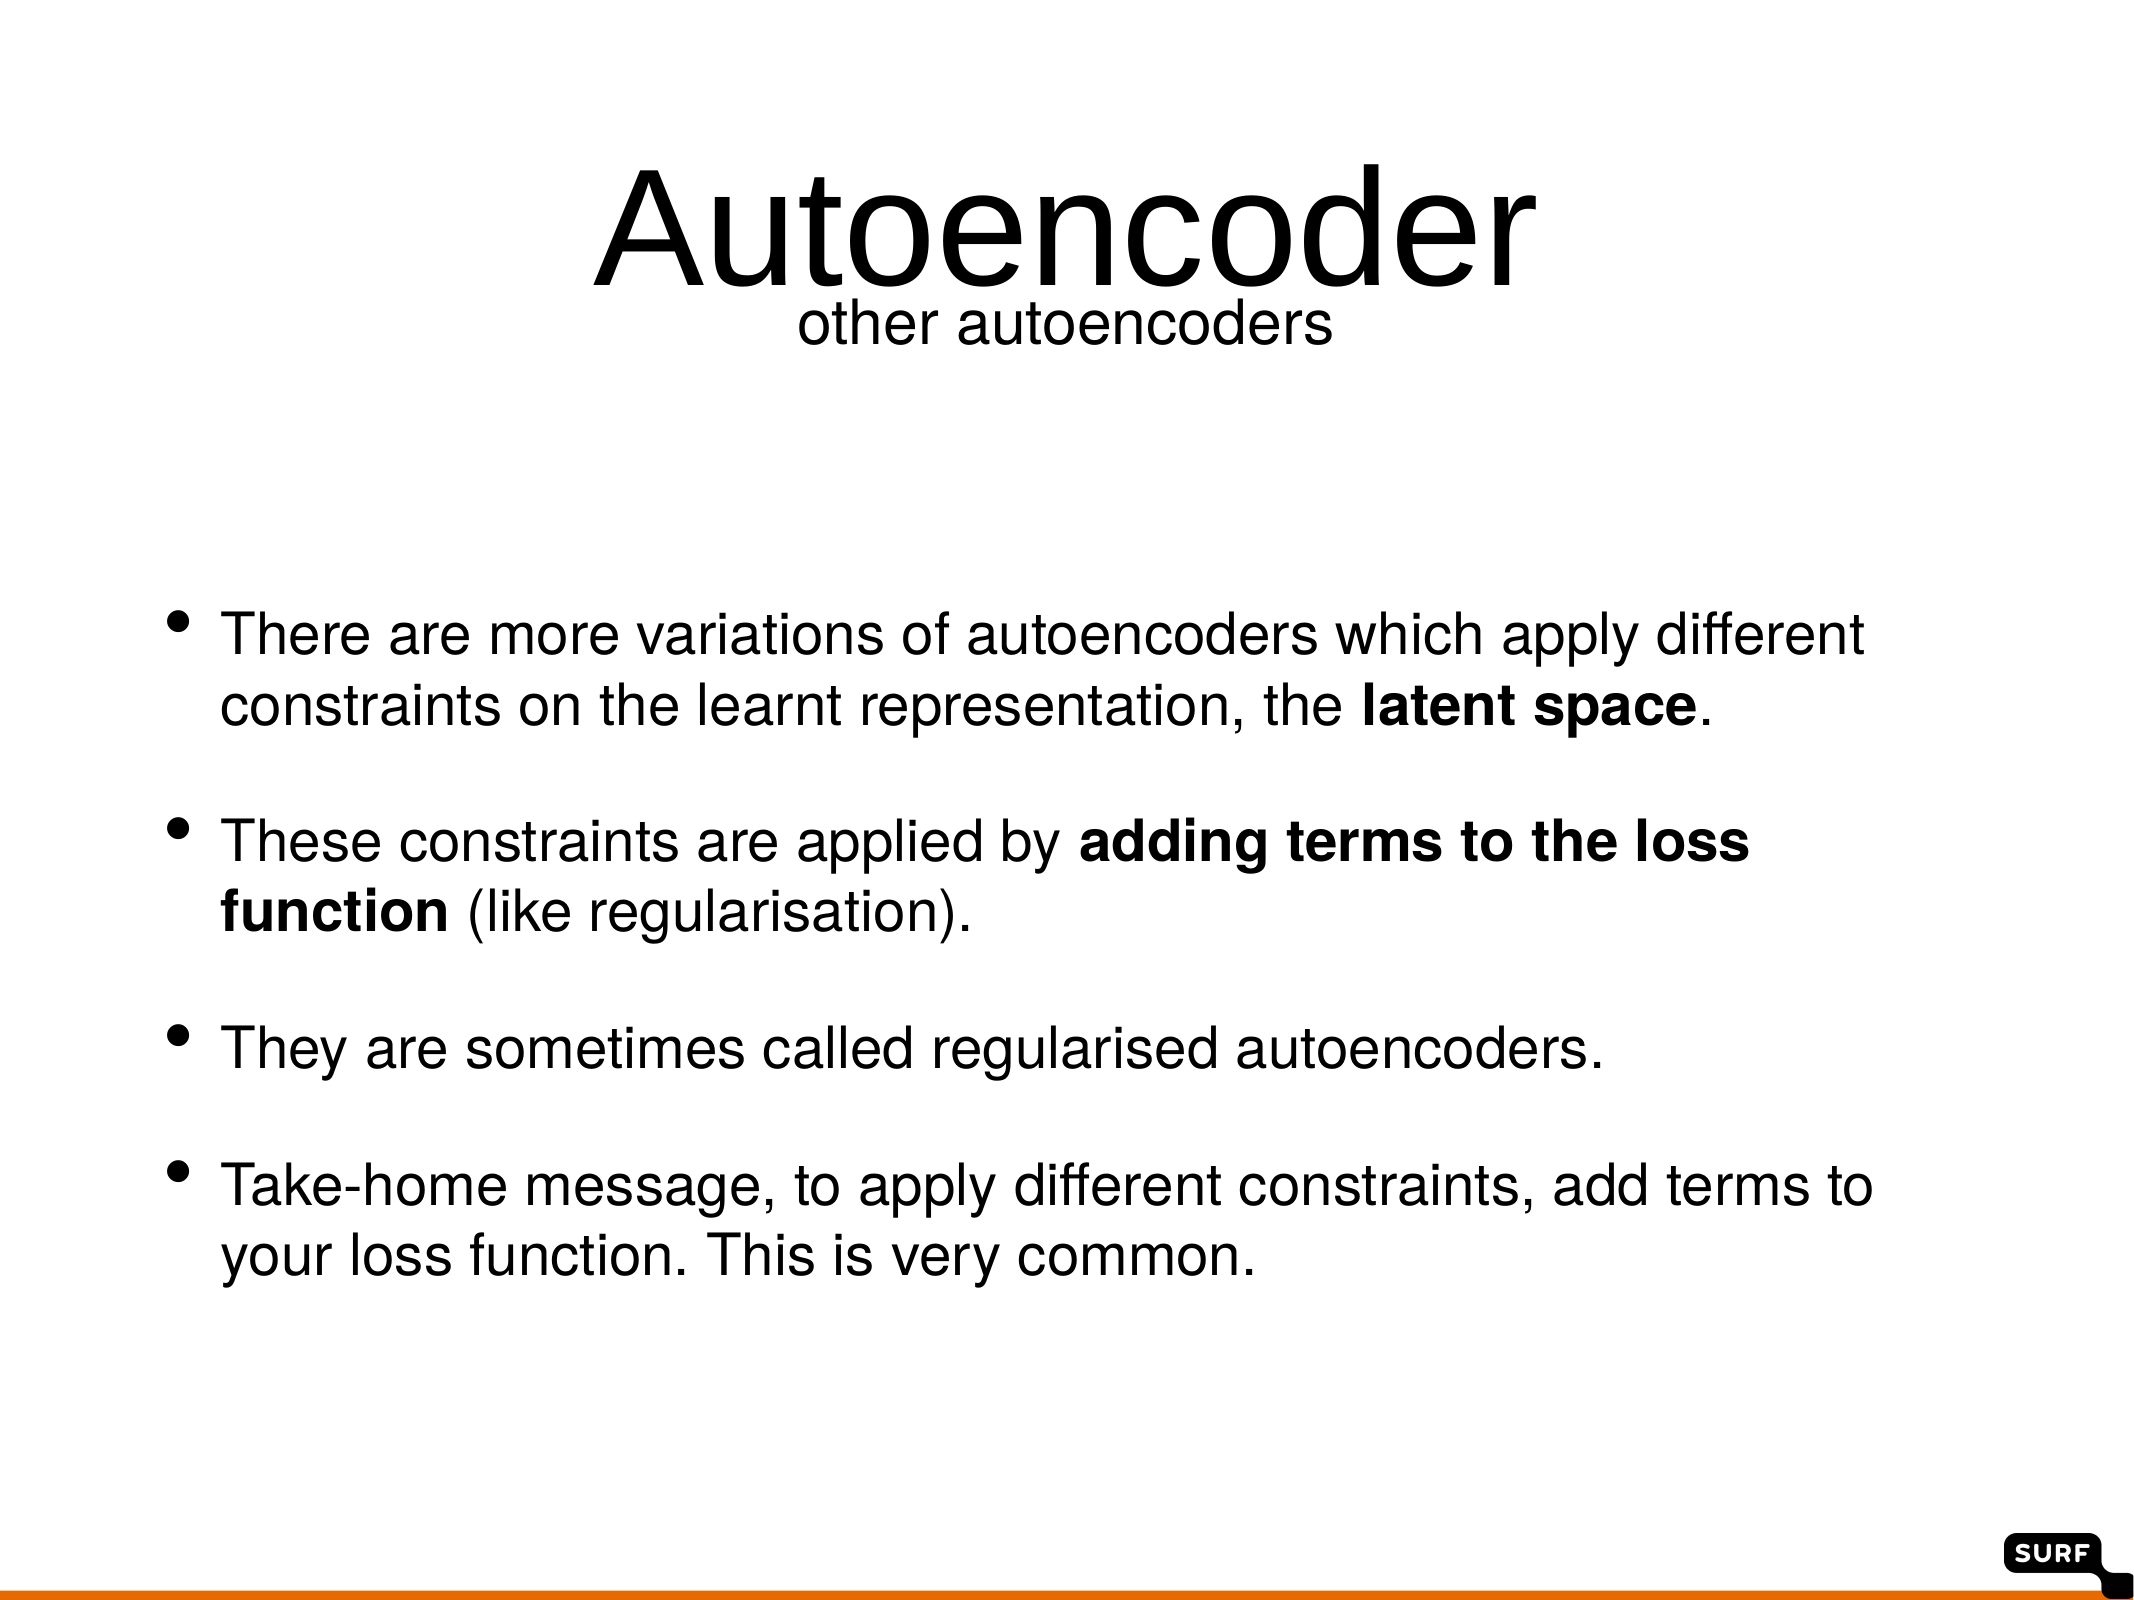

Autoencoder
other autoencoders
There are more variations of autoencoders which apply different constraints on the learnt representation, the latent space.
These constraints are applied by adding terms to the loss function (like regularisation).
They are sometimes called regularised autoencoders.
Take-home message, to apply different constraints, add terms to your loss function. This is very common.